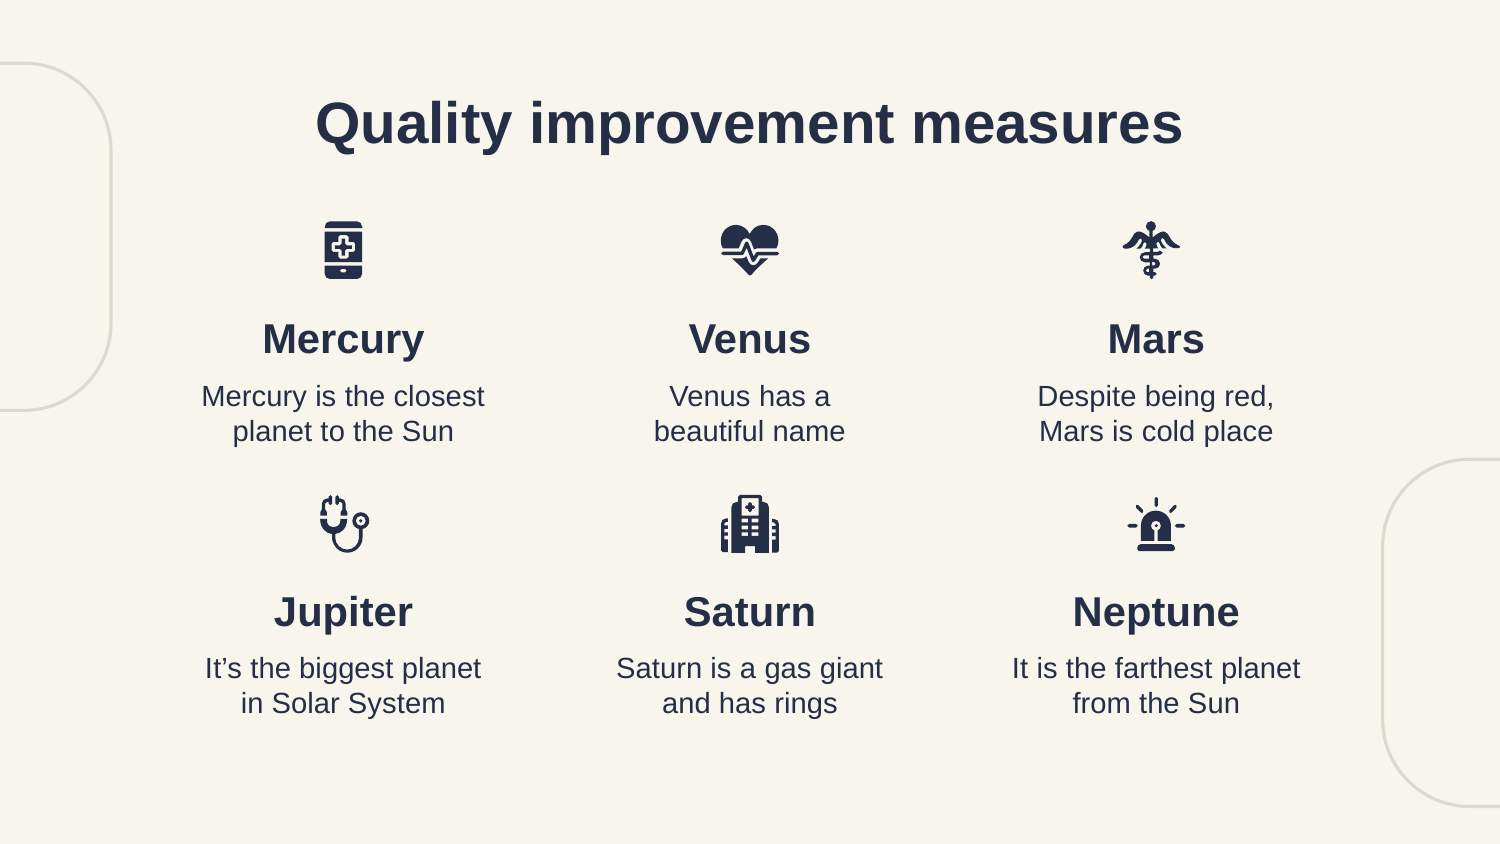

# Quality improvement measures

Mercury
Venus
Mars
Mercury is the closest planet to the Sun
Venus has a
beautiful name
Despite being red, Mars is cold place

Jupiter
Saturn
Neptune
It’s the biggest planet in Solar System
Saturn is a gas giant and has rings
It is the farthest planet from the Sun